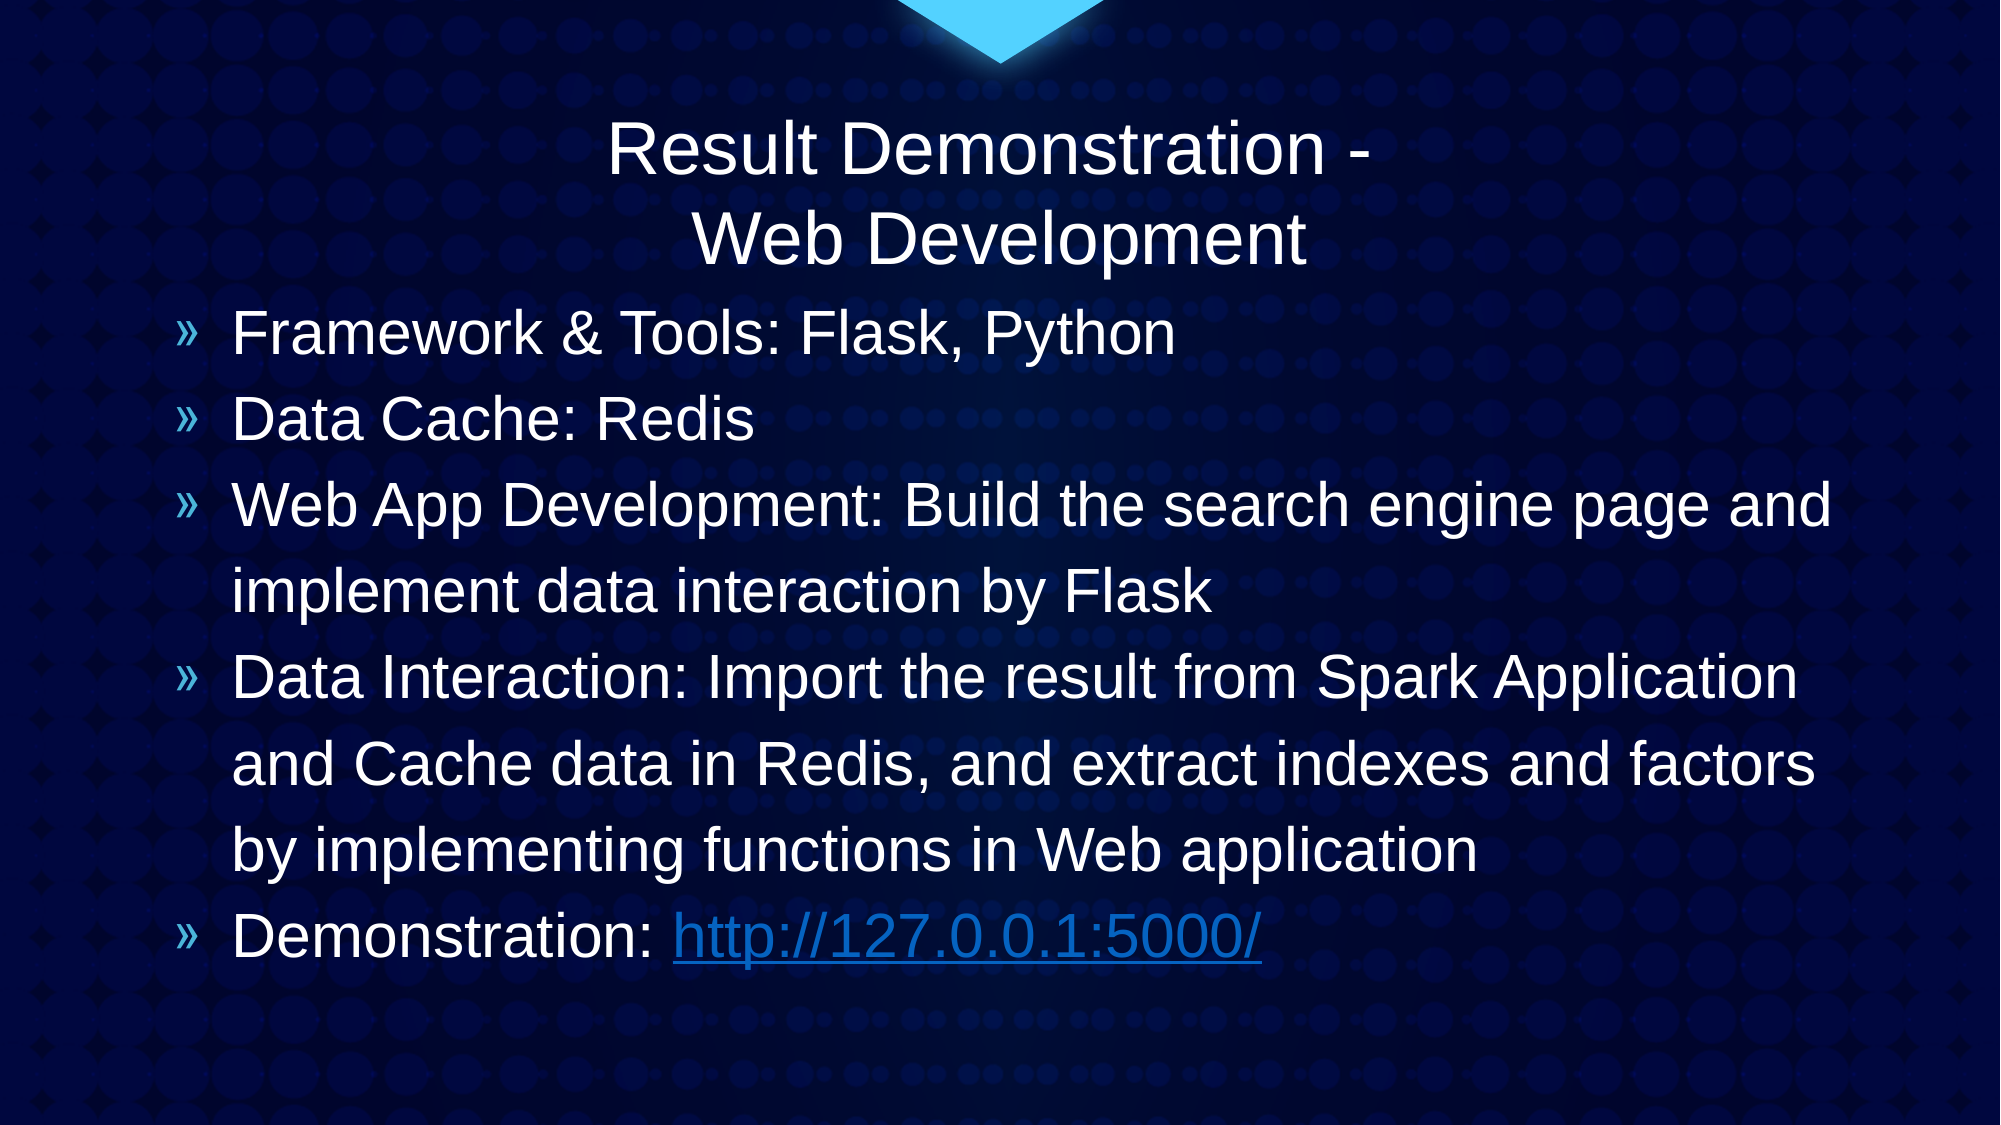

Result Demonstration -
Web Development
Framework & Tools: Flask, Python
Data Cache: Redis
Web App Development: Build the search engine page and implement data interaction by Flask
Data Interaction: Import the result from Spark Application and Cache data in Redis, and extract indexes and factors by implementing functions in Web application
Demonstration: http://127.0.0.1:5000/